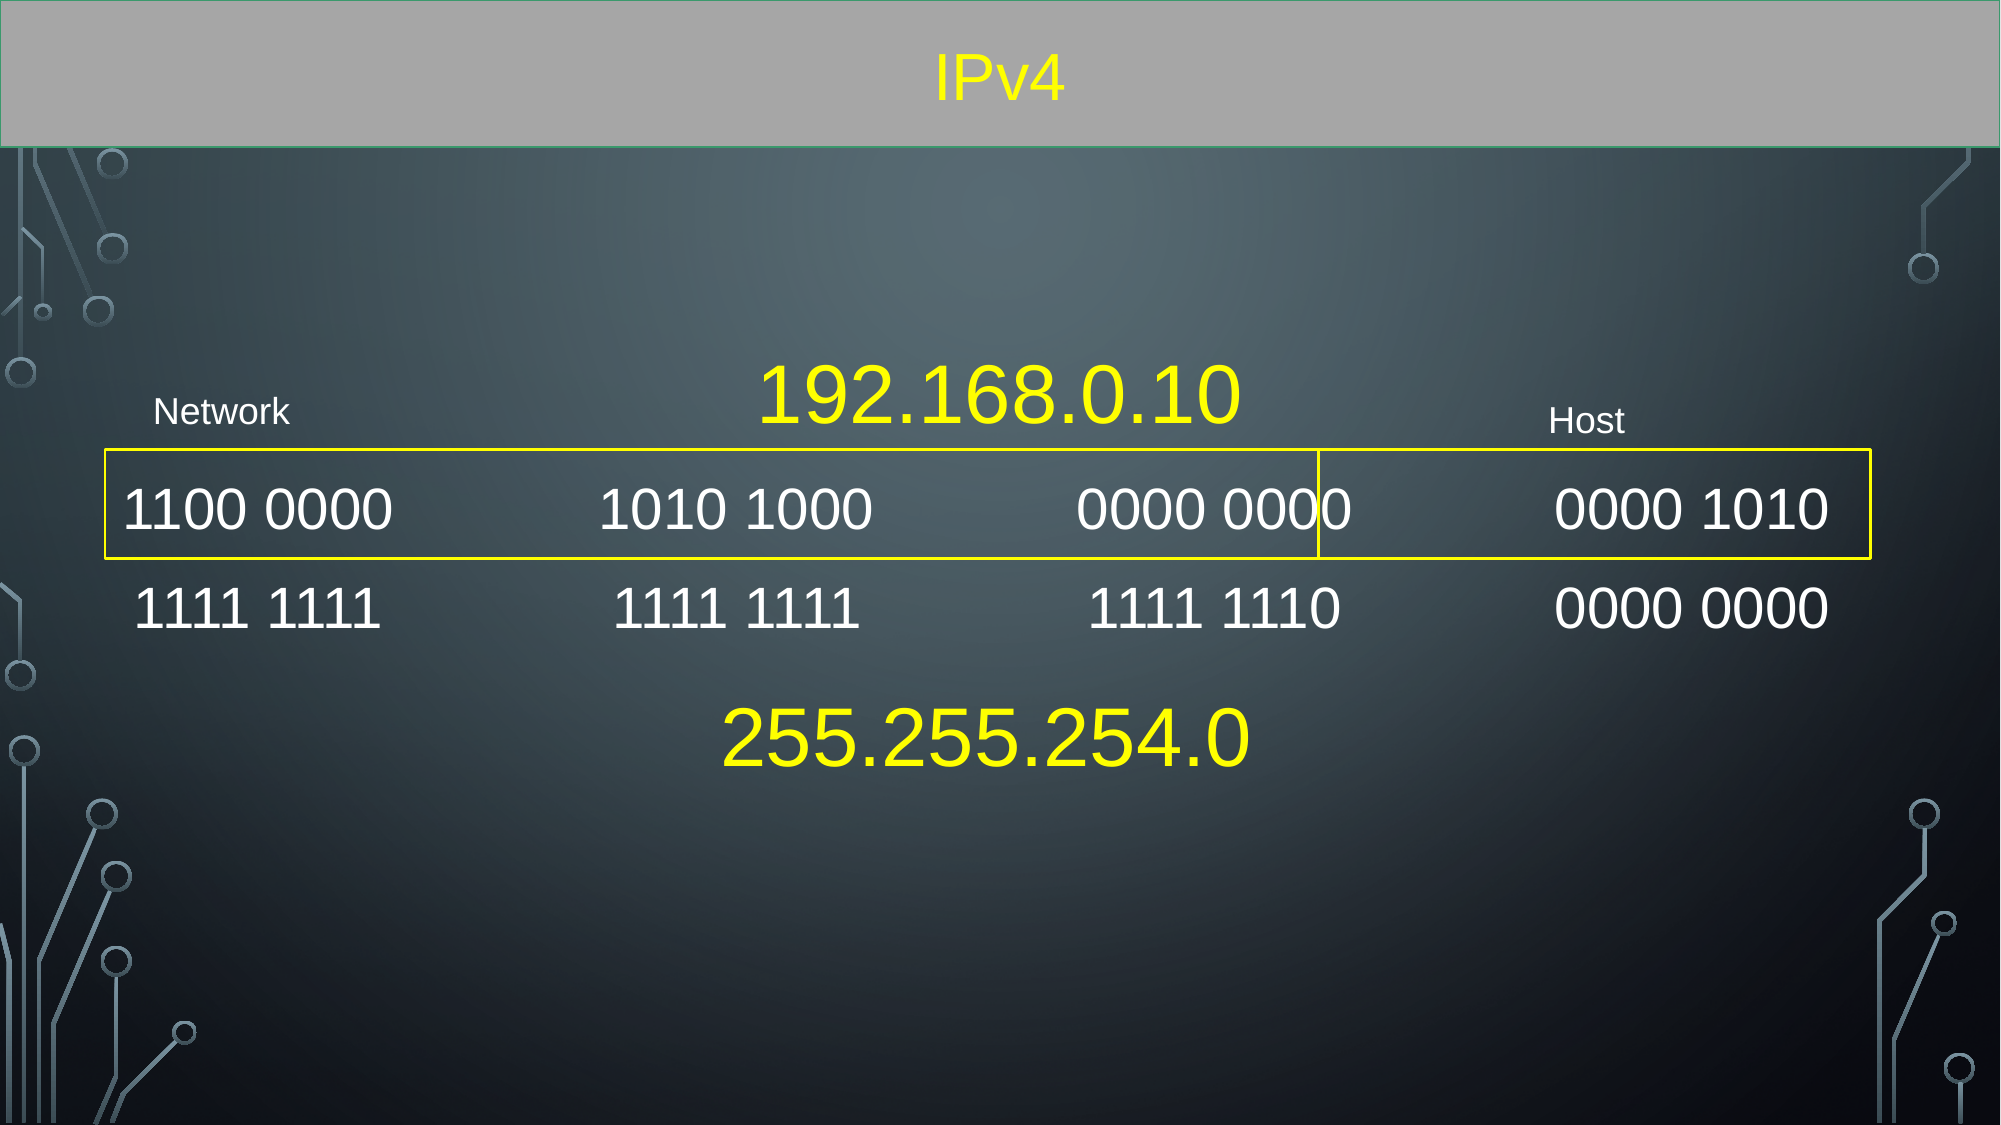

IPv4
192.168.0.10
Network
Host

1100 0000
1010 1000
0000 0000
0000 1010
1111 1111
1111 1111
1111 1110
0000 0000
255.255.254.0